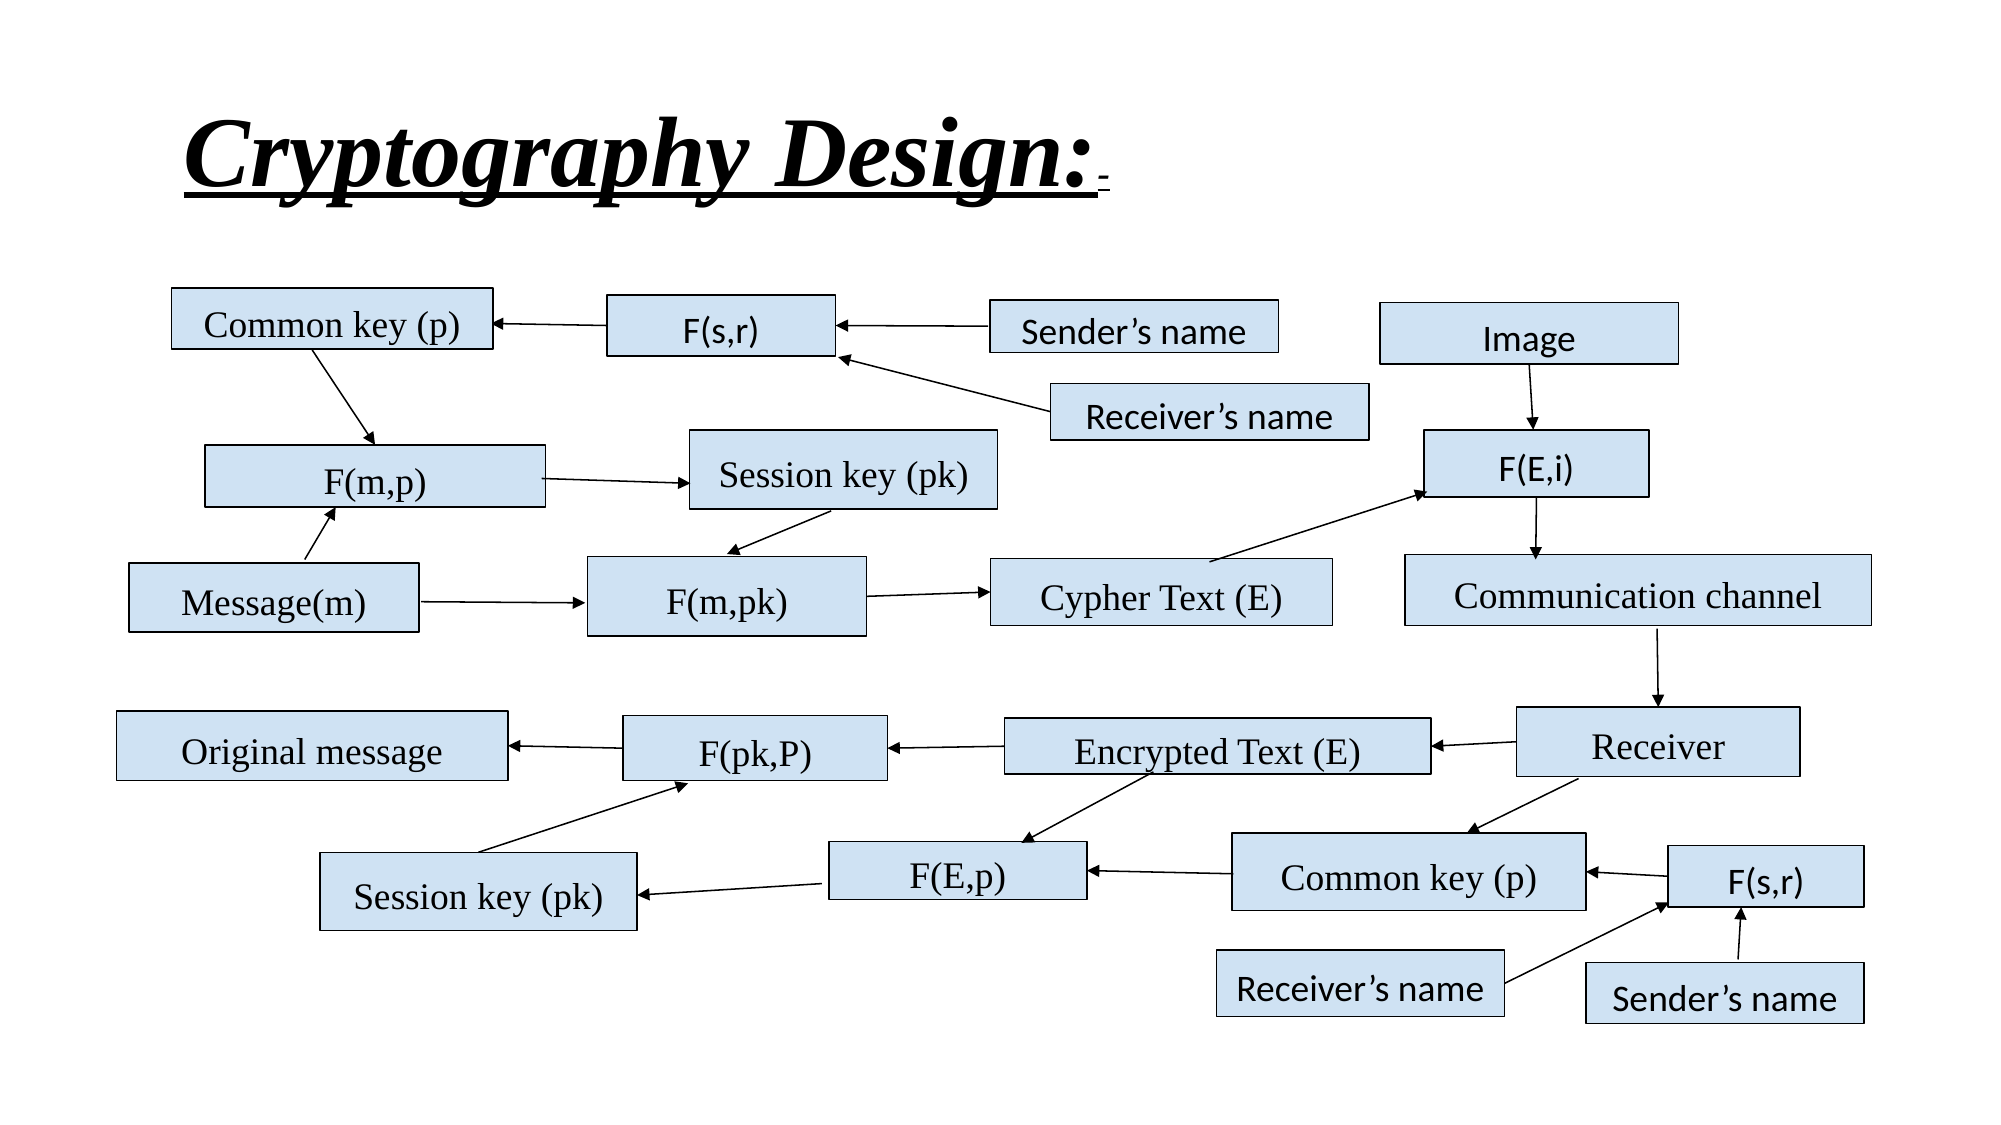

Cryptography Design:-
Common key (p)
Session key (pk)
F(m,p)
Communication channel
F(m,pk)
Cypher Text (E)
Message(m)
Receiver
Original message
F(pk,P)
Encrypted Text (E)
Common key (p)
F(E,p)
Session key (pk)
F(s,r)
Sender’s name
Image
Receiver’s name
F(E,i)
F(s,r)
Receiver’s name
Sender’s name